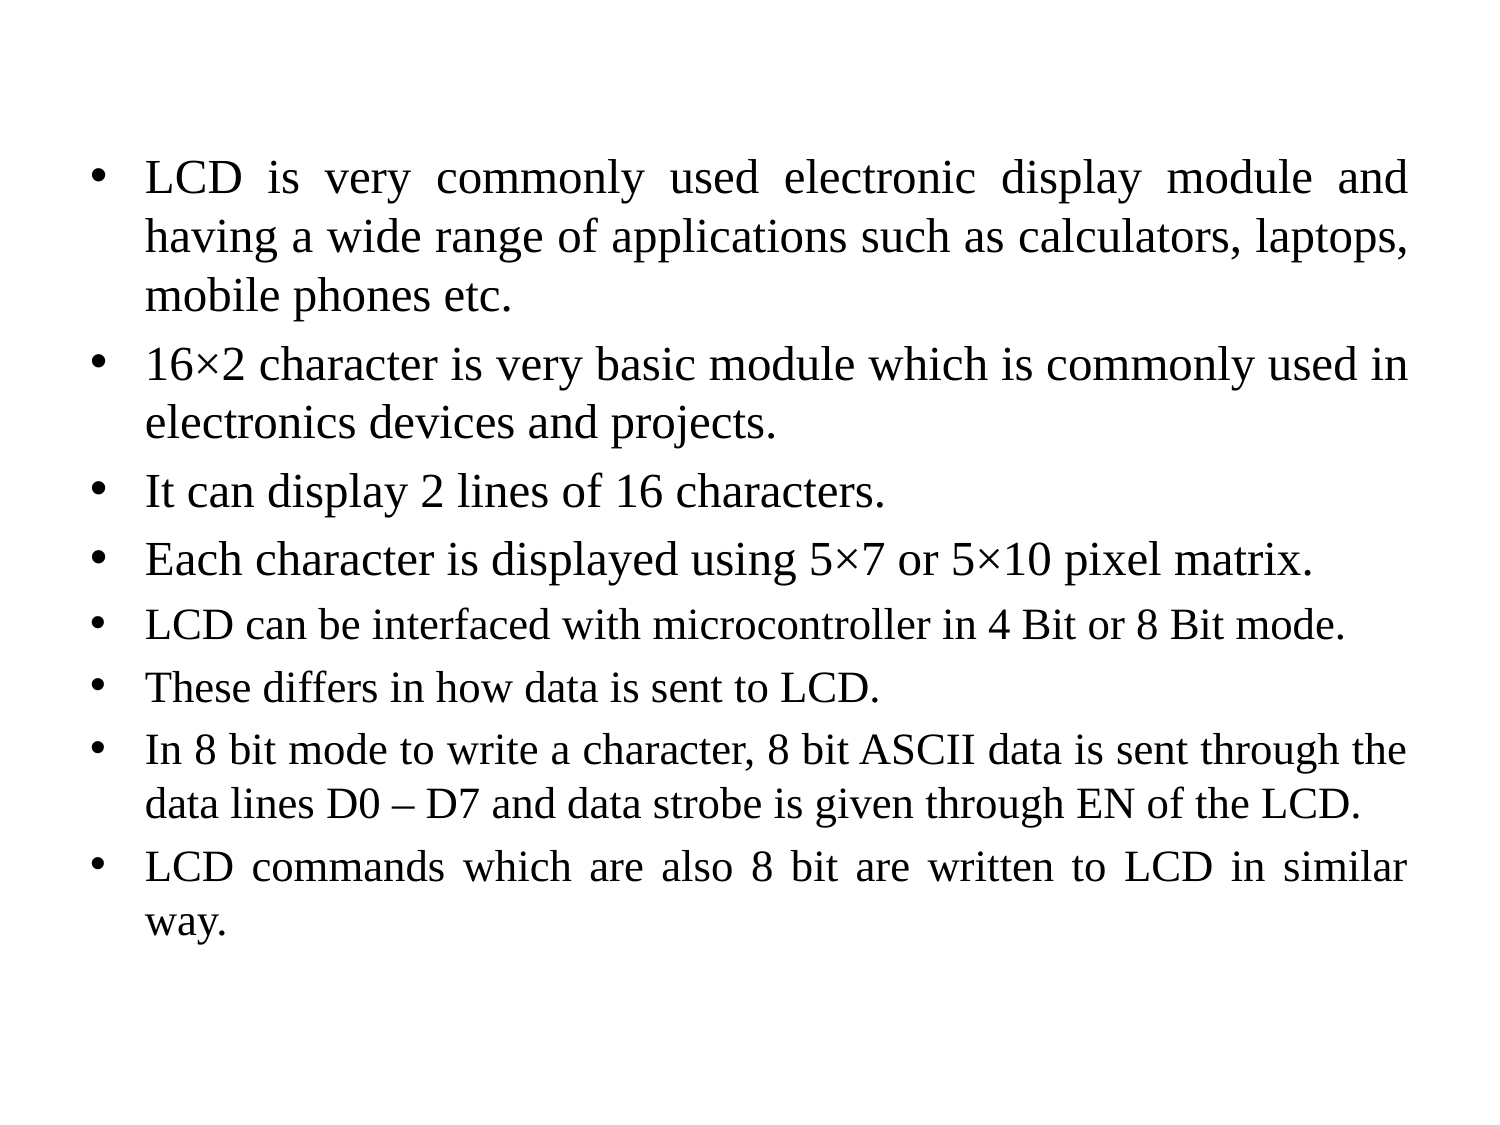

#
LCD is very commonly used electronic display module and having a wide range of applications such as calculators, laptops, mobile phones etc.
16×2 character is very basic module which is commonly used in electronics devices and projects.
It can display 2 lines of 16 characters.
Each character is displayed using 5×7 or 5×10 pixel matrix.
LCD can be interfaced with microcontroller in 4 Bit or 8 Bit mode.
These differs in how data is sent to LCD.
In 8 bit mode to write a character, 8 bit ASCII data is sent through the data lines D0 – D7 and data strobe is given through EN of the LCD.
LCD commands which are also 8 bit are written to LCD in similar way.